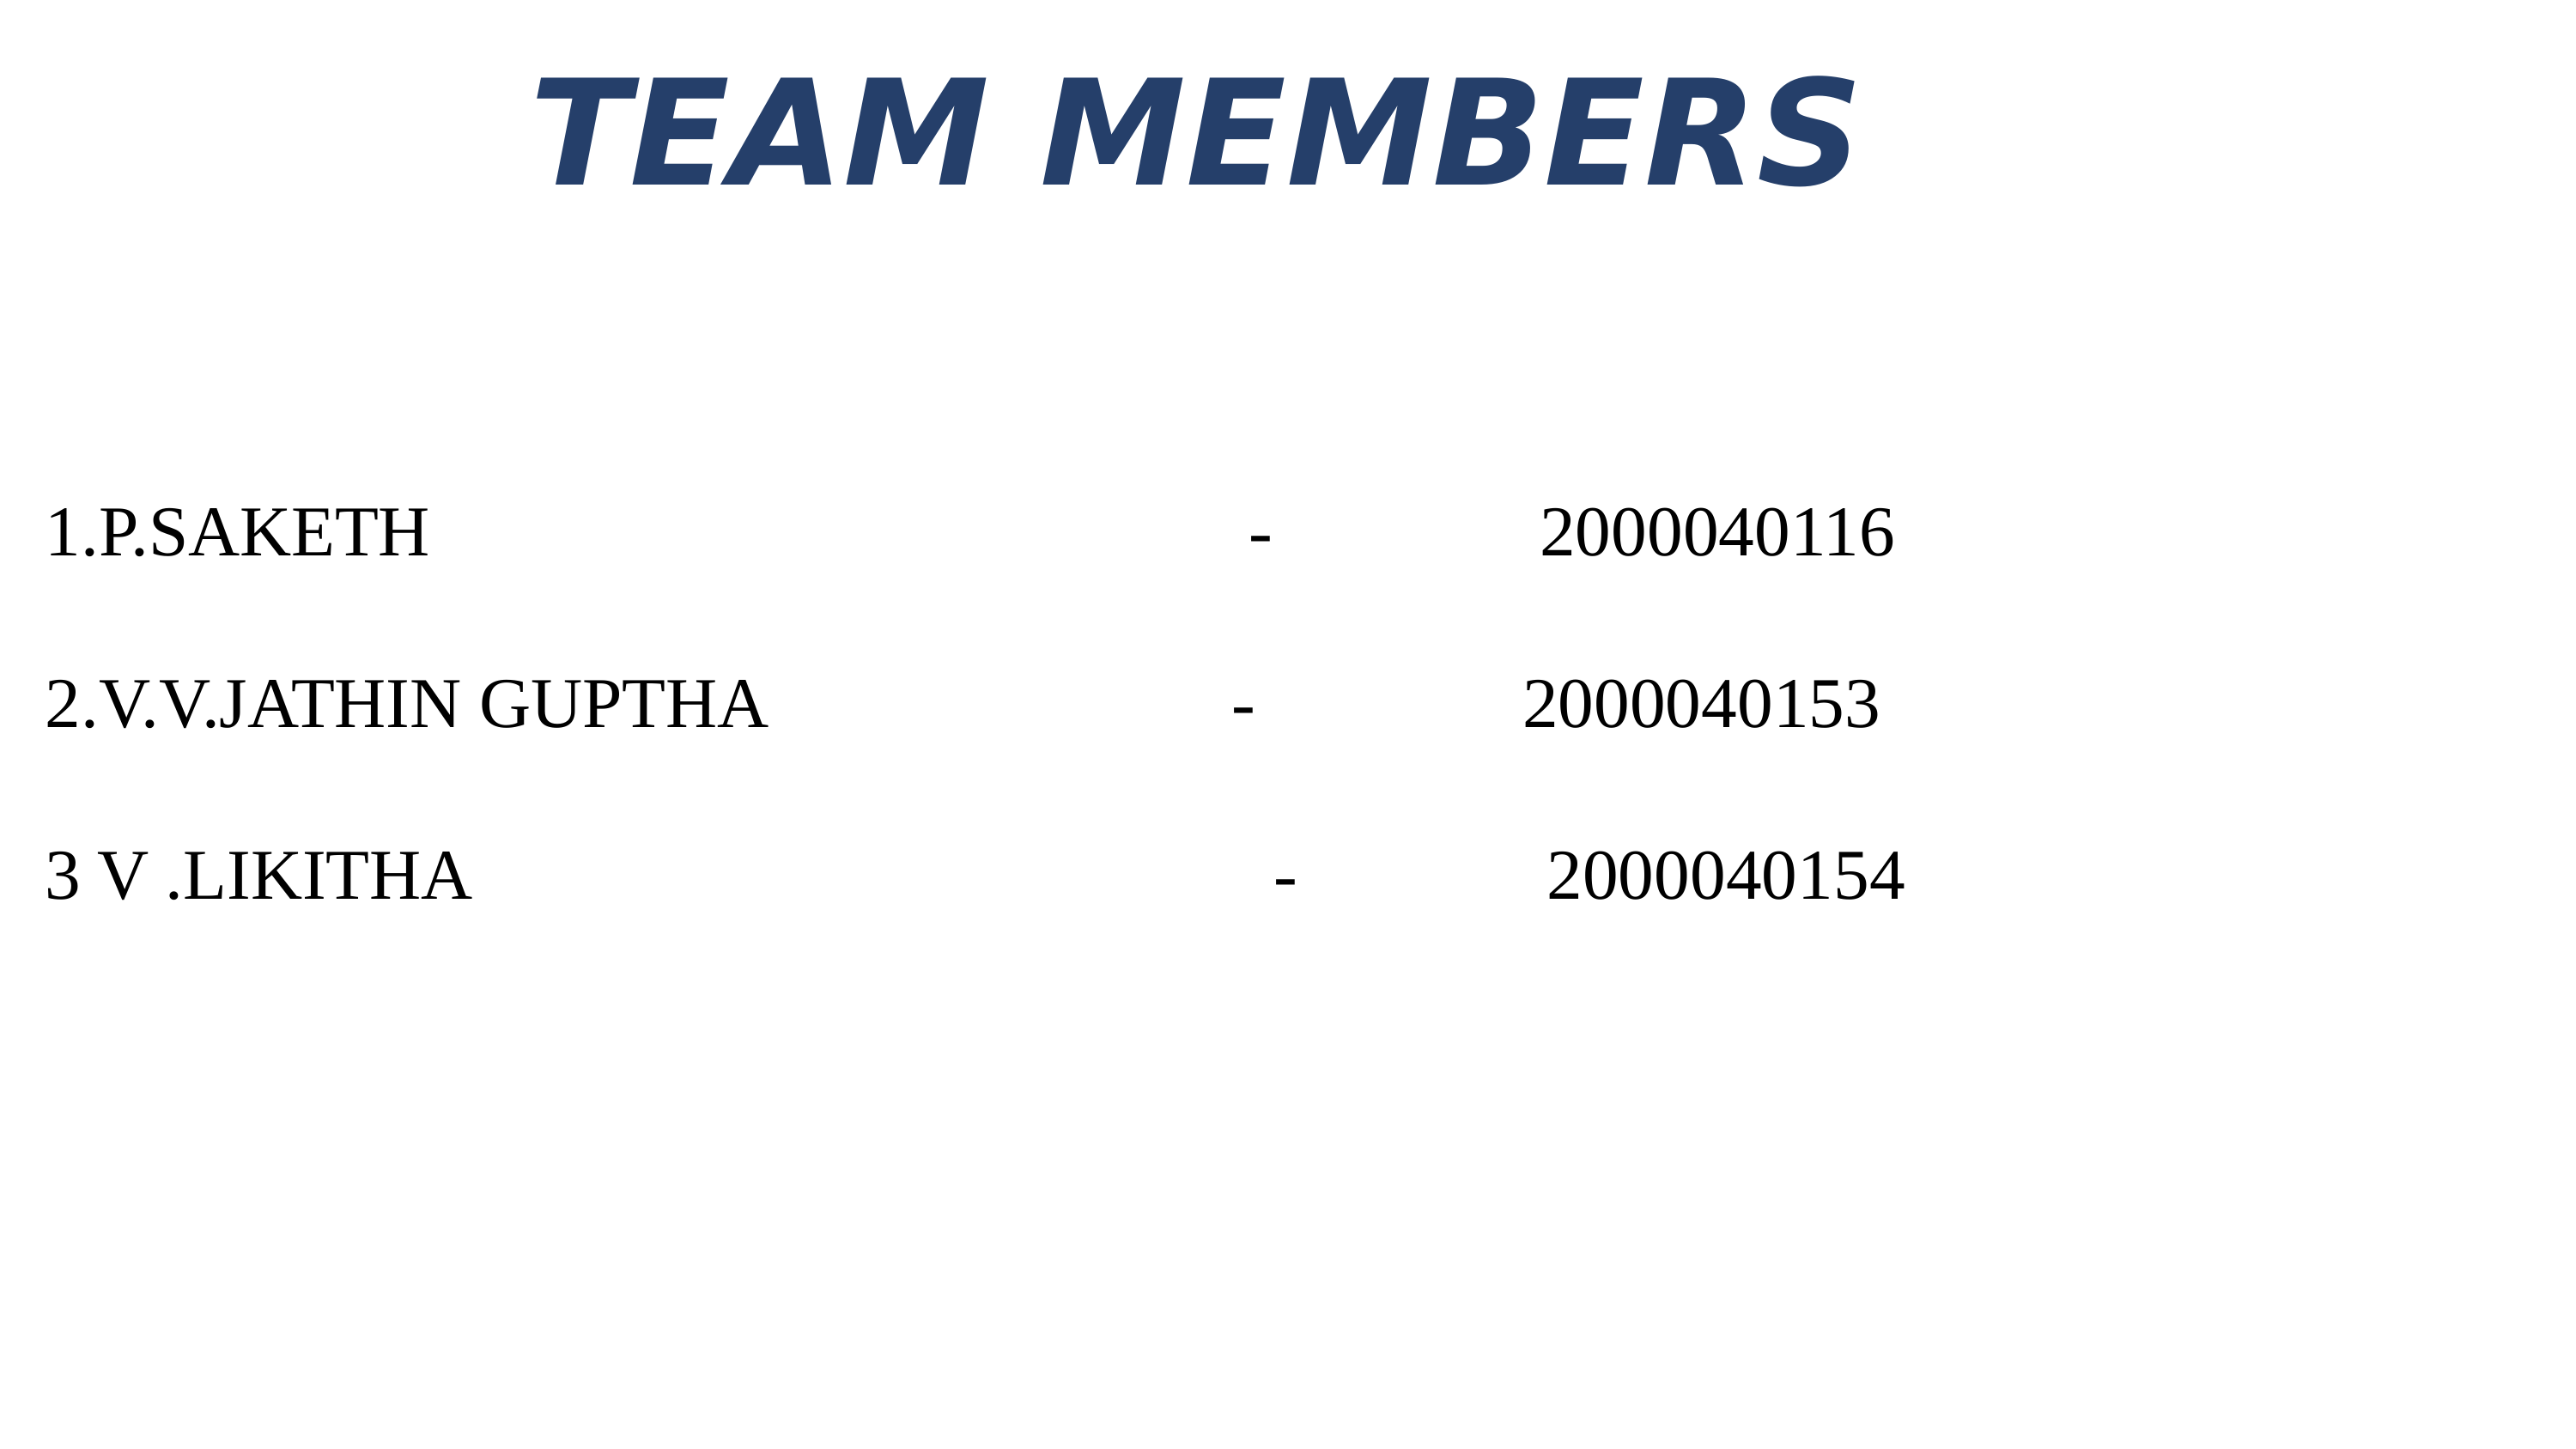

# TEAM MEMBERS
1.P.SAKETH                                              -               2000040116
2.V.V.JATHIN GUPTHA                          -               2000040153

3 V .LIKITHA                                             -              2000040154